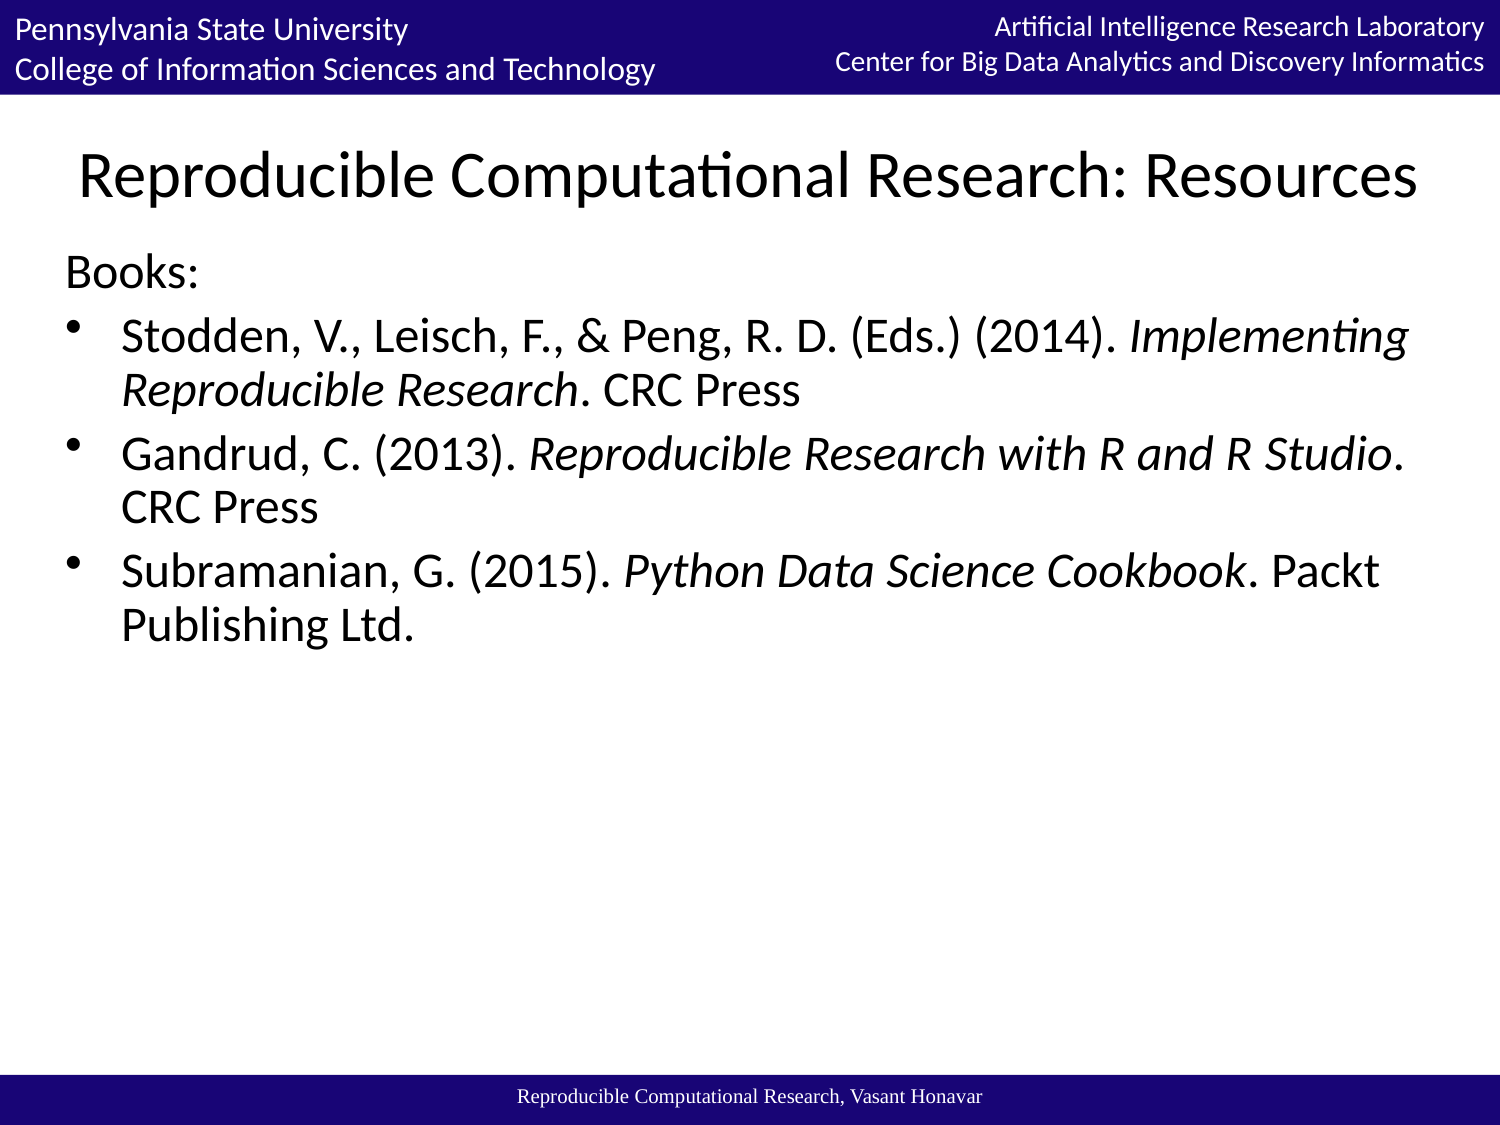

# Reproducible Computational Research: Resources
Books:
Stodden, V., Leisch, F., & Peng, R. D. (Eds.) (2014). Implementing Reproducible Research. CRC Press
Gandrud, C. (2013). Reproducible Research with R and R Studio. CRC Press
Subramanian, G. (2015). Python Data Science Cookbook. Packt Publishing Ltd.
Reproducible Computational Research, Vasant Honavar